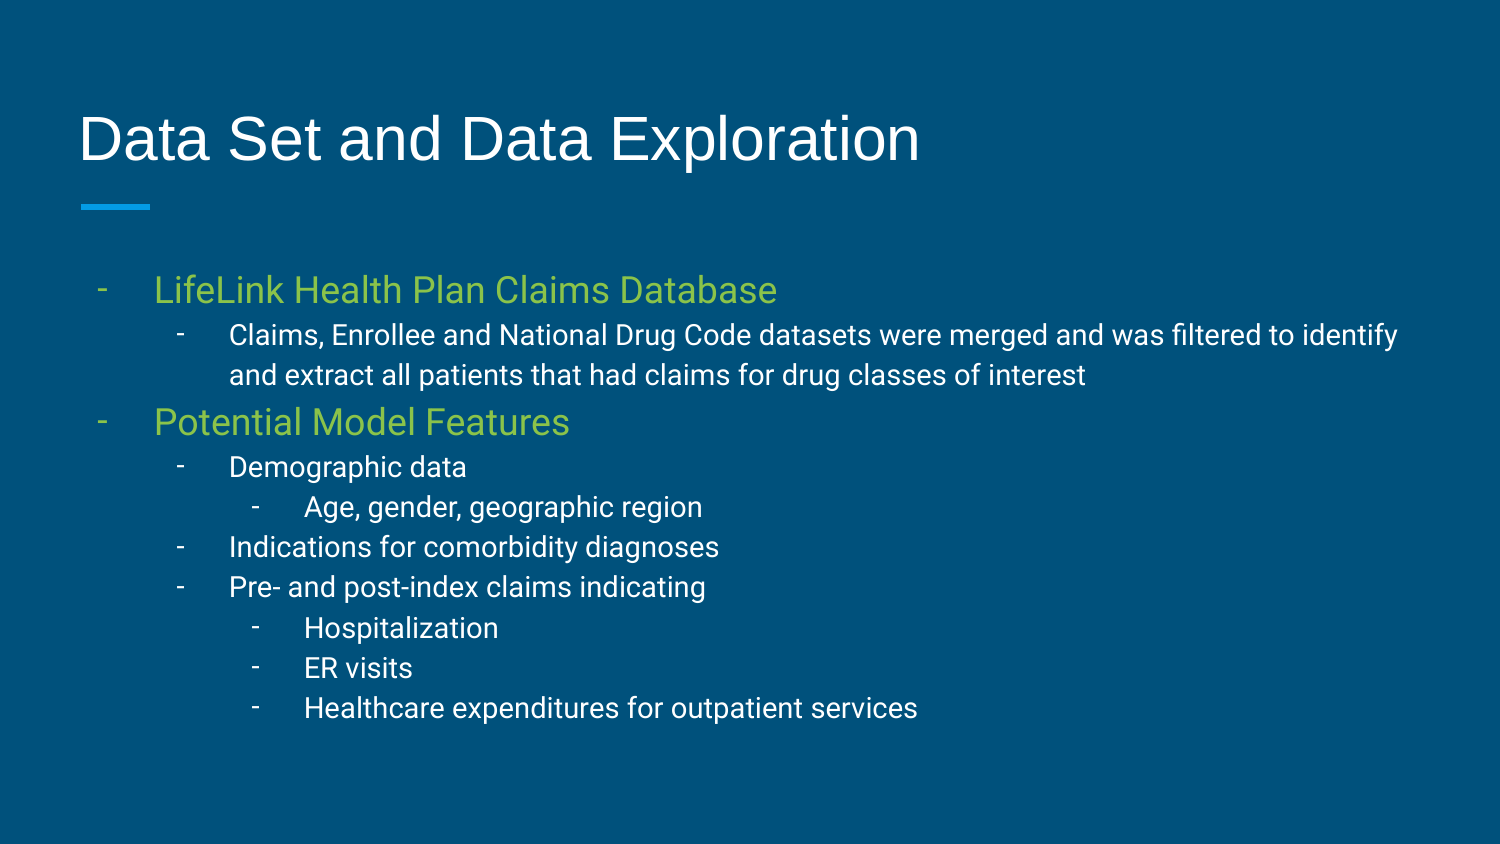

# Data Set and Data Exploration
LifeLink Health Plan Claims Database
Claims, Enrollee and National Drug Code datasets were merged and was filtered to identify and extract all patients that had claims for drug classes of interest
Potential Model Features
Demographic data
Age, gender, geographic region
Indications for comorbidity diagnoses
Pre- and post-index claims indicating
Hospitalization
ER visits
Healthcare expenditures for outpatient services